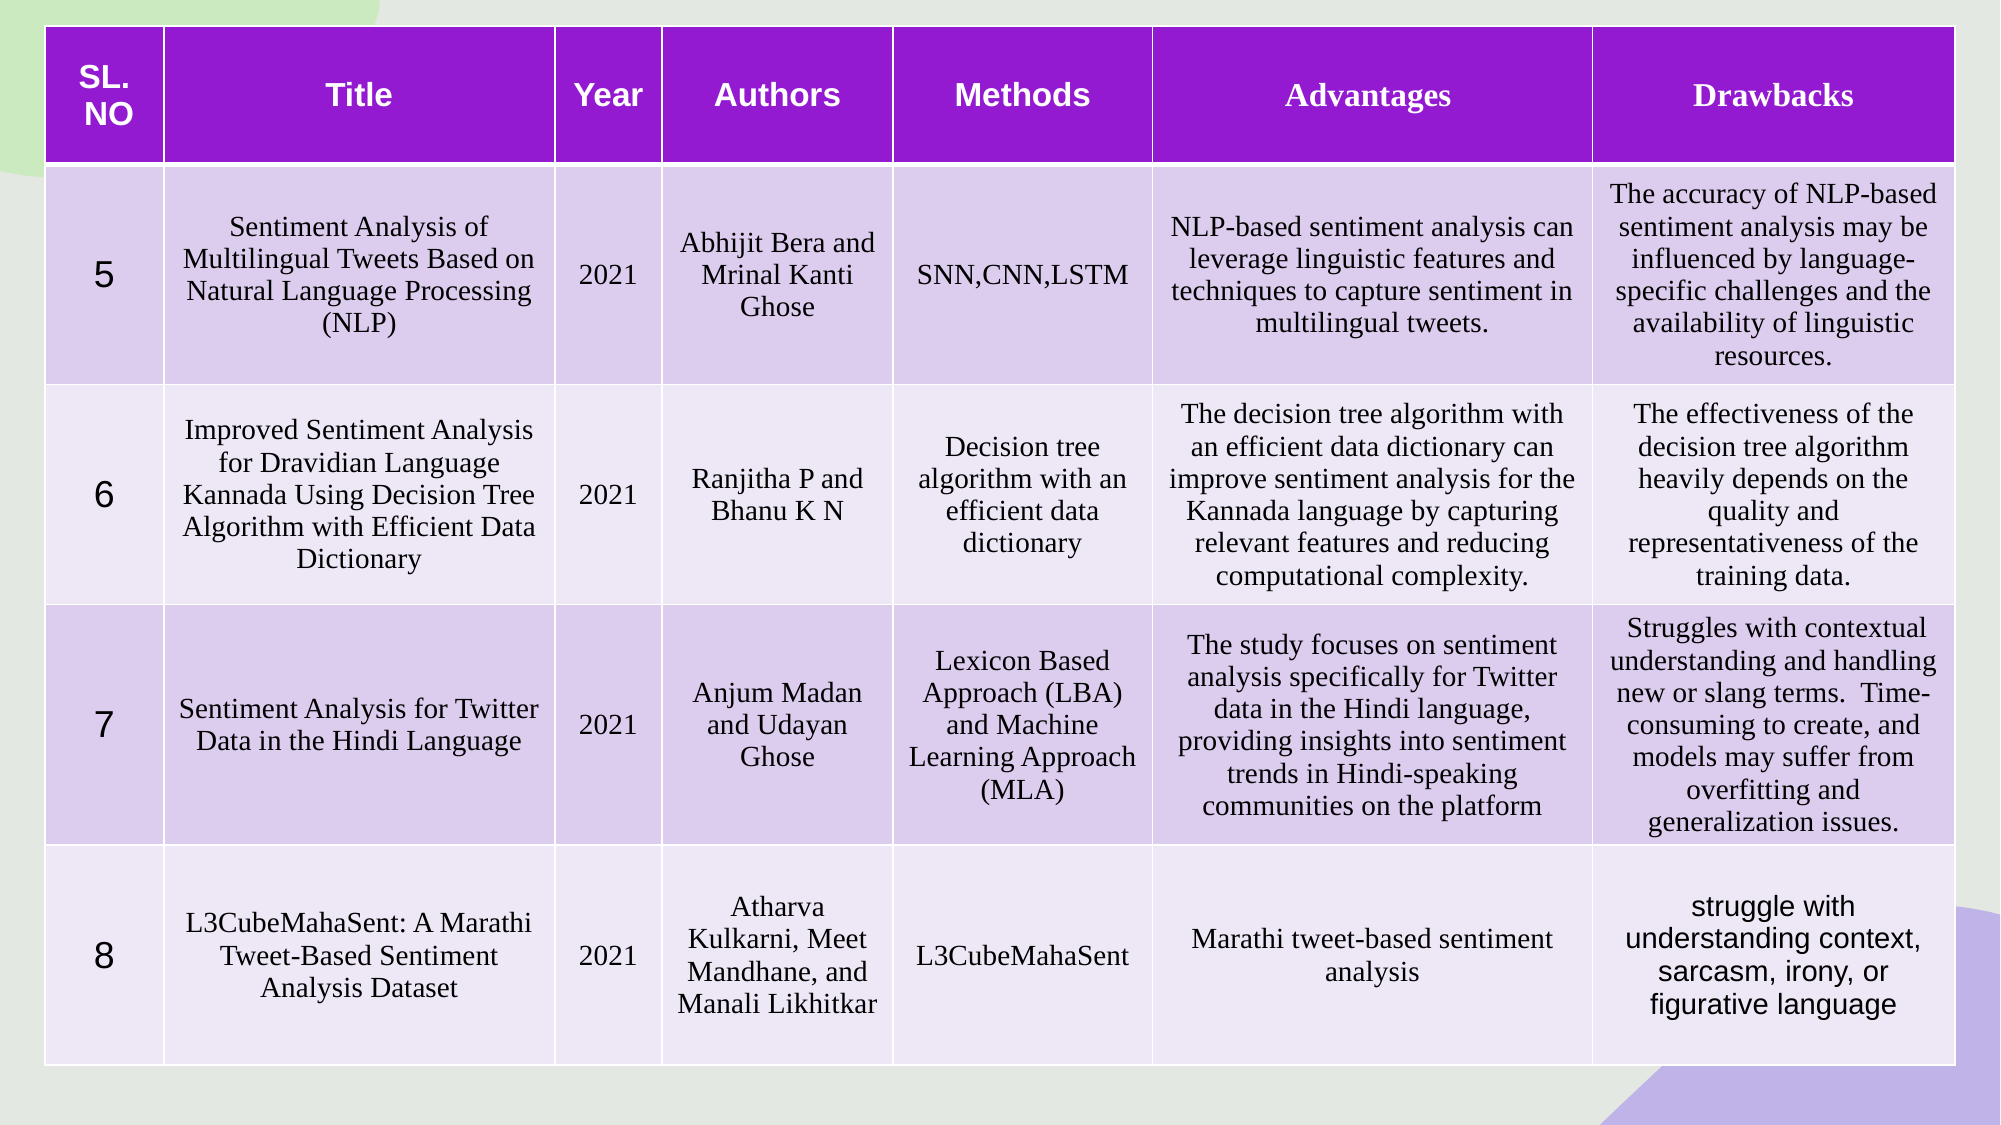

| SL.  NO | Title | Year | Authors | Methods | Advantages | Drawbacks |
| --- | --- | --- | --- | --- | --- | --- |
| 5 | Sentiment Analysis of Multilingual Tweets Based on Natural Language Processing (NLP) | 2021 | Abhijit Bera and Mrinal Kanti Ghose | SNN,CNN,LSTM | NLP-based sentiment analysis can leverage linguistic features and techniques to capture sentiment in multilingual tweets. | The accuracy of NLP-based sentiment analysis may be influenced by language-specific challenges and the availability of linguistic resources. |
| 6 | Improved Sentiment Analysis for Dravidian Language Kannada Using Decision Tree Algorithm with Efficient Data Dictionary | 2021 | Ranjitha P and Bhanu K N | Decision tree algorithm with an efficient data dictionary | The decision tree algorithm with an efficient data dictionary can improve sentiment analysis for the Kannada language by capturing relevant features and reducing computational complexity. | The effectiveness of the decision tree algorithm heavily depends on the quality and representativeness of the training data. |
| 7 | Sentiment Analysis for Twitter Data in the Hindi Language | 2021 | Anjum Madan and Udayan Ghose | Lexicon Based Approach (LBA) and Machine Learning Approach (MLA) | The study focuses on sentiment analysis specifically for Twitter data in the Hindi language, providing insights into sentiment trends in Hindi-speaking communities on the platform | Struggles with contextual understanding and handling new or slang terms.  Time-consuming to create, and models may suffer from overfitting and generalization issues. |
| 8 | L3CubeMahaSent: A Marathi Tweet-Based Sentiment Analysis Dataset | 2021 | Atharva Kulkarni, Meet Mandhane, and Manali Likhitkar | L3CubeMahaSent | Marathi tweet-based sentiment analysis | struggle with understanding context, sarcasm, irony, or figurative language |